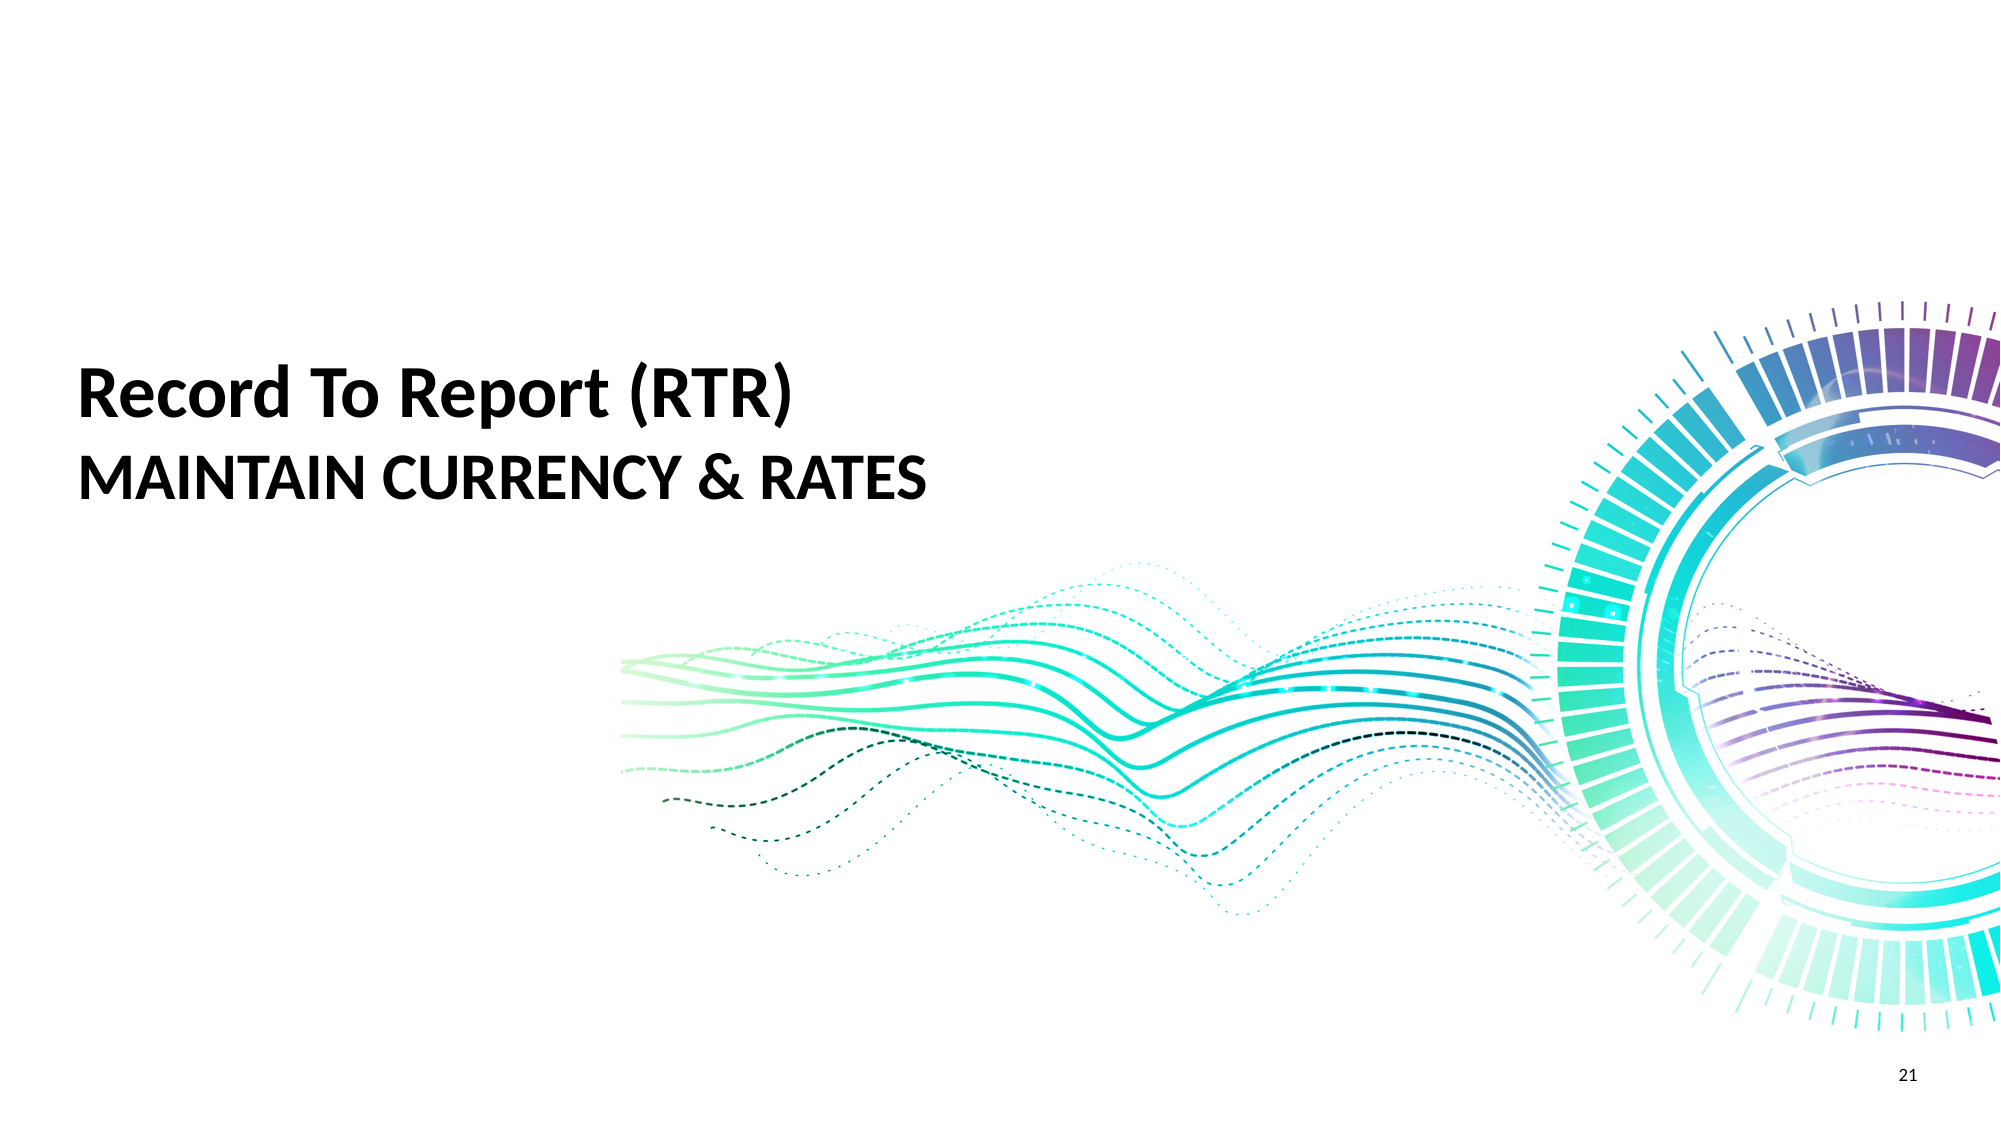

# Record To Report (RTR)
MAINTAIN CURRENCY & RATES